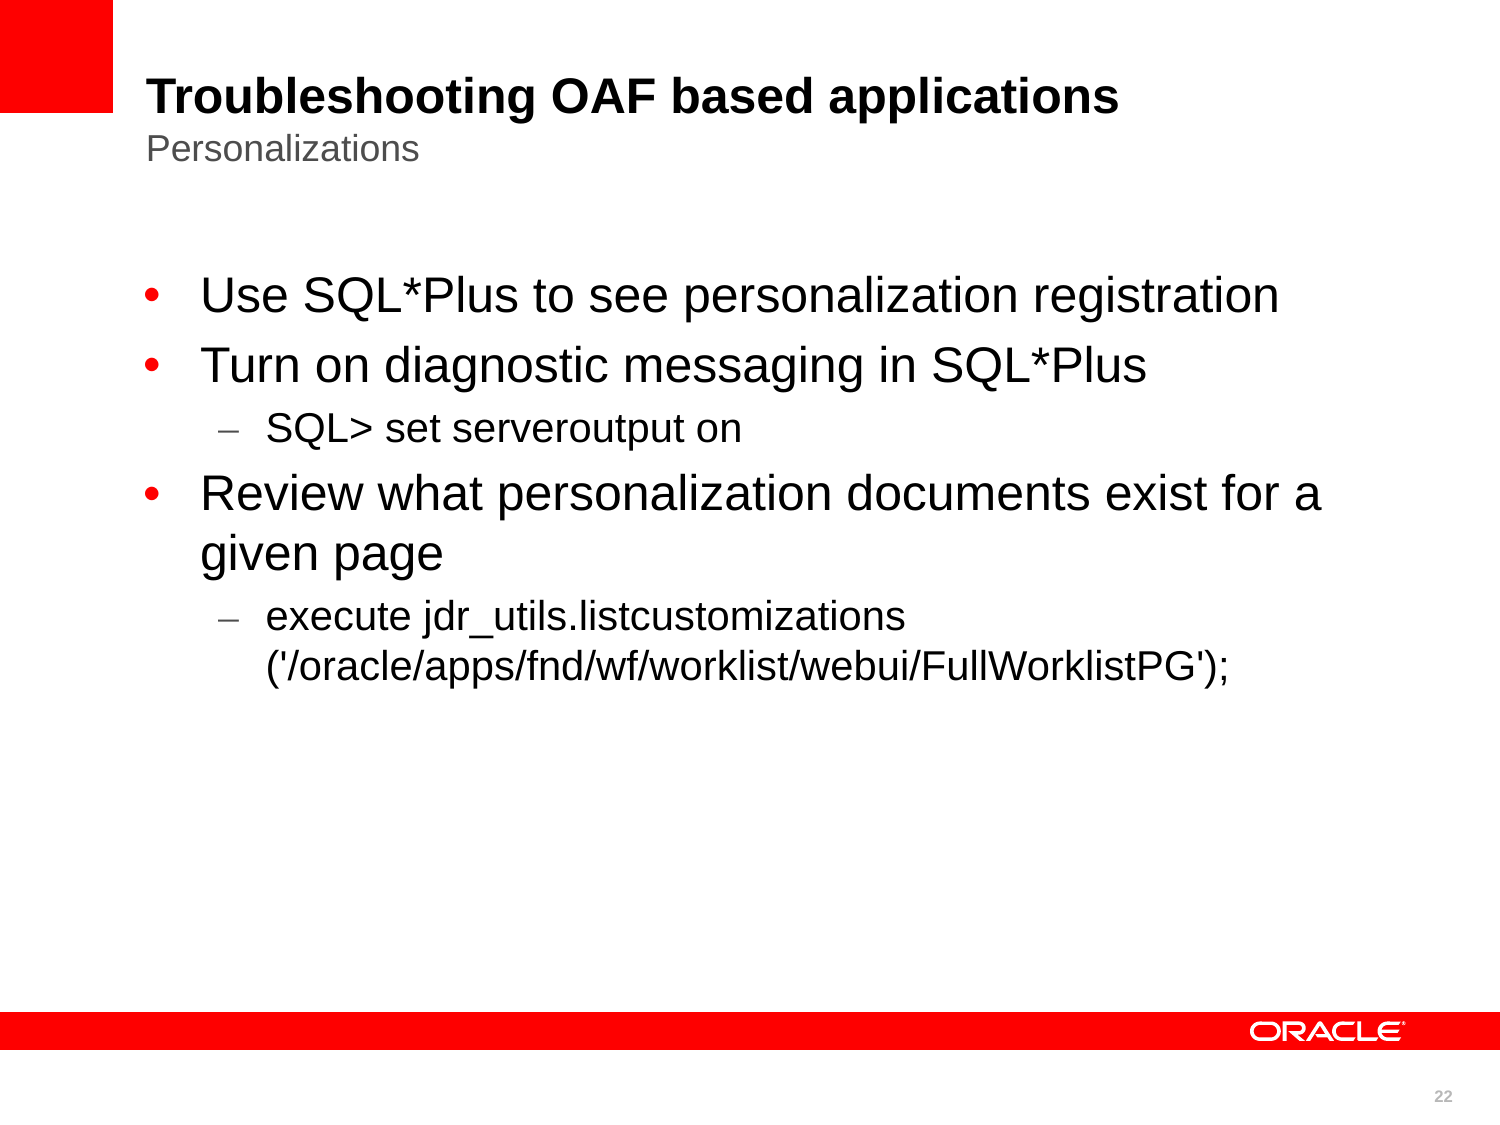

# Troubleshooting OAF based applications Personalizations
Use SQL*Plus to see personalization registration
Turn on diagnostic messaging in SQL*Plus
SQL> set serveroutput on
Review what personalization documents exist for a given page
execute jdr_utils.listcustomizations ('/oracle/apps/fnd/wf/worklist/webui/FullWorklistPG');